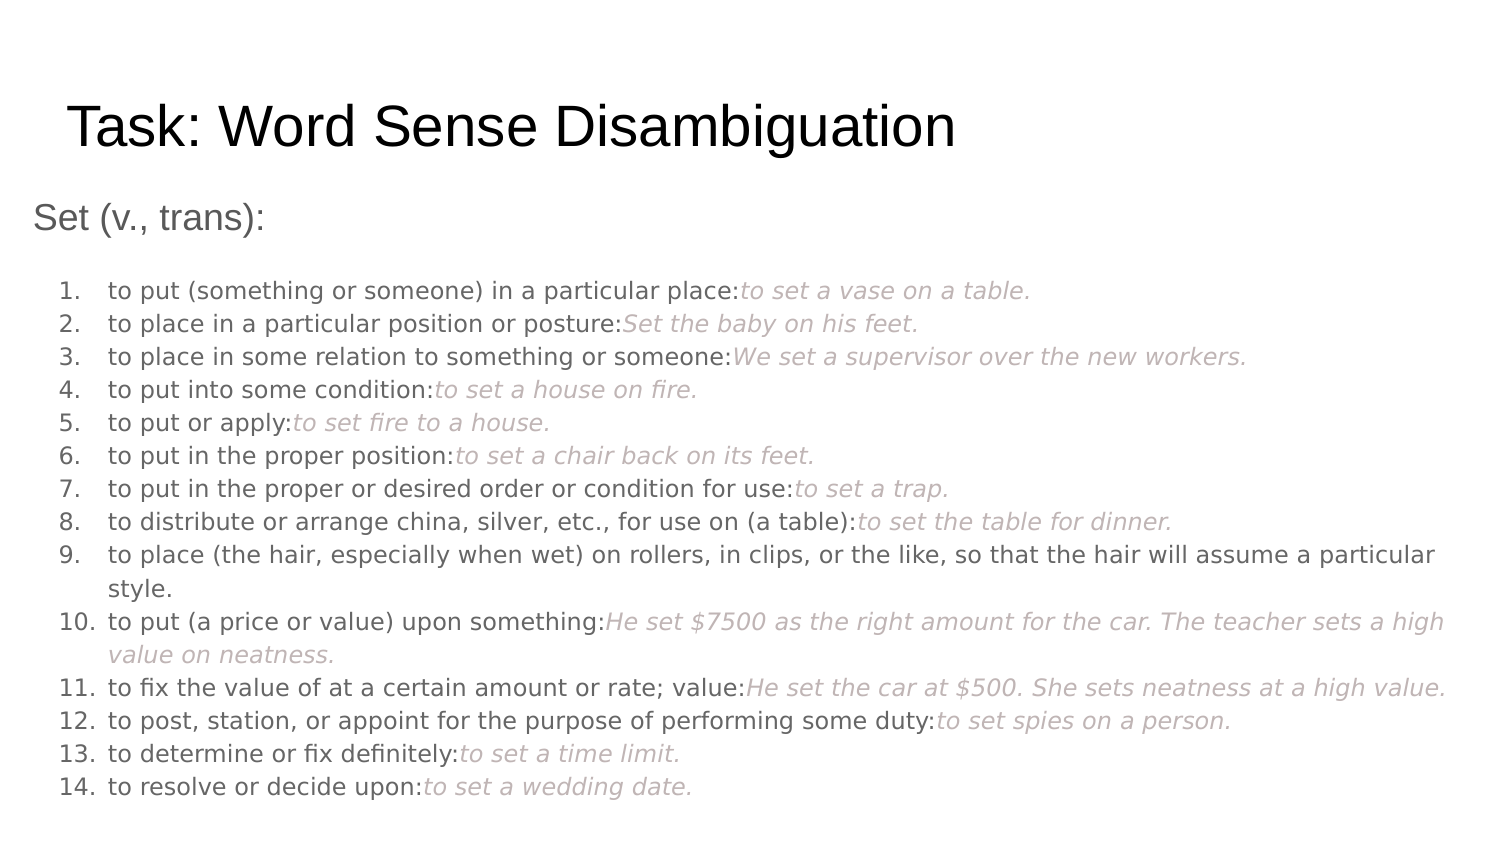

# Task: Word Sense Disambiguation
Set (v., trans):
to put (something or someone) in a particular place:to set a vase on a table.
to place in a particular position or posture:Set the baby on his feet.
to place in some relation to something or someone:We set a supervisor over the new workers.
to put into some condition:to set a house on fire.
to put or apply:to set fire to a house.
to put in the proper position:to set a chair back on its feet.
to put in the proper or desired order or condition for use:to set a trap.
to distribute or arrange china, silver, etc., for use on (a table):to set the table for dinner.
to place (the hair, especially when wet) on rollers, in clips, or the like, so that the hair will assume a particular style.
to put (a price or value) upon something:He set $7500 as the right amount for the car. The teacher sets a high value on neatness.
to fix the value of at a certain amount or rate; value:He set the car at $500. She sets neatness at a high value.
to post, station, or appoint for the purpose of performing some duty:to set spies on a person.
to determine or fix definitely:to set a time limit.
to resolve or decide upon:to set a wedding date.